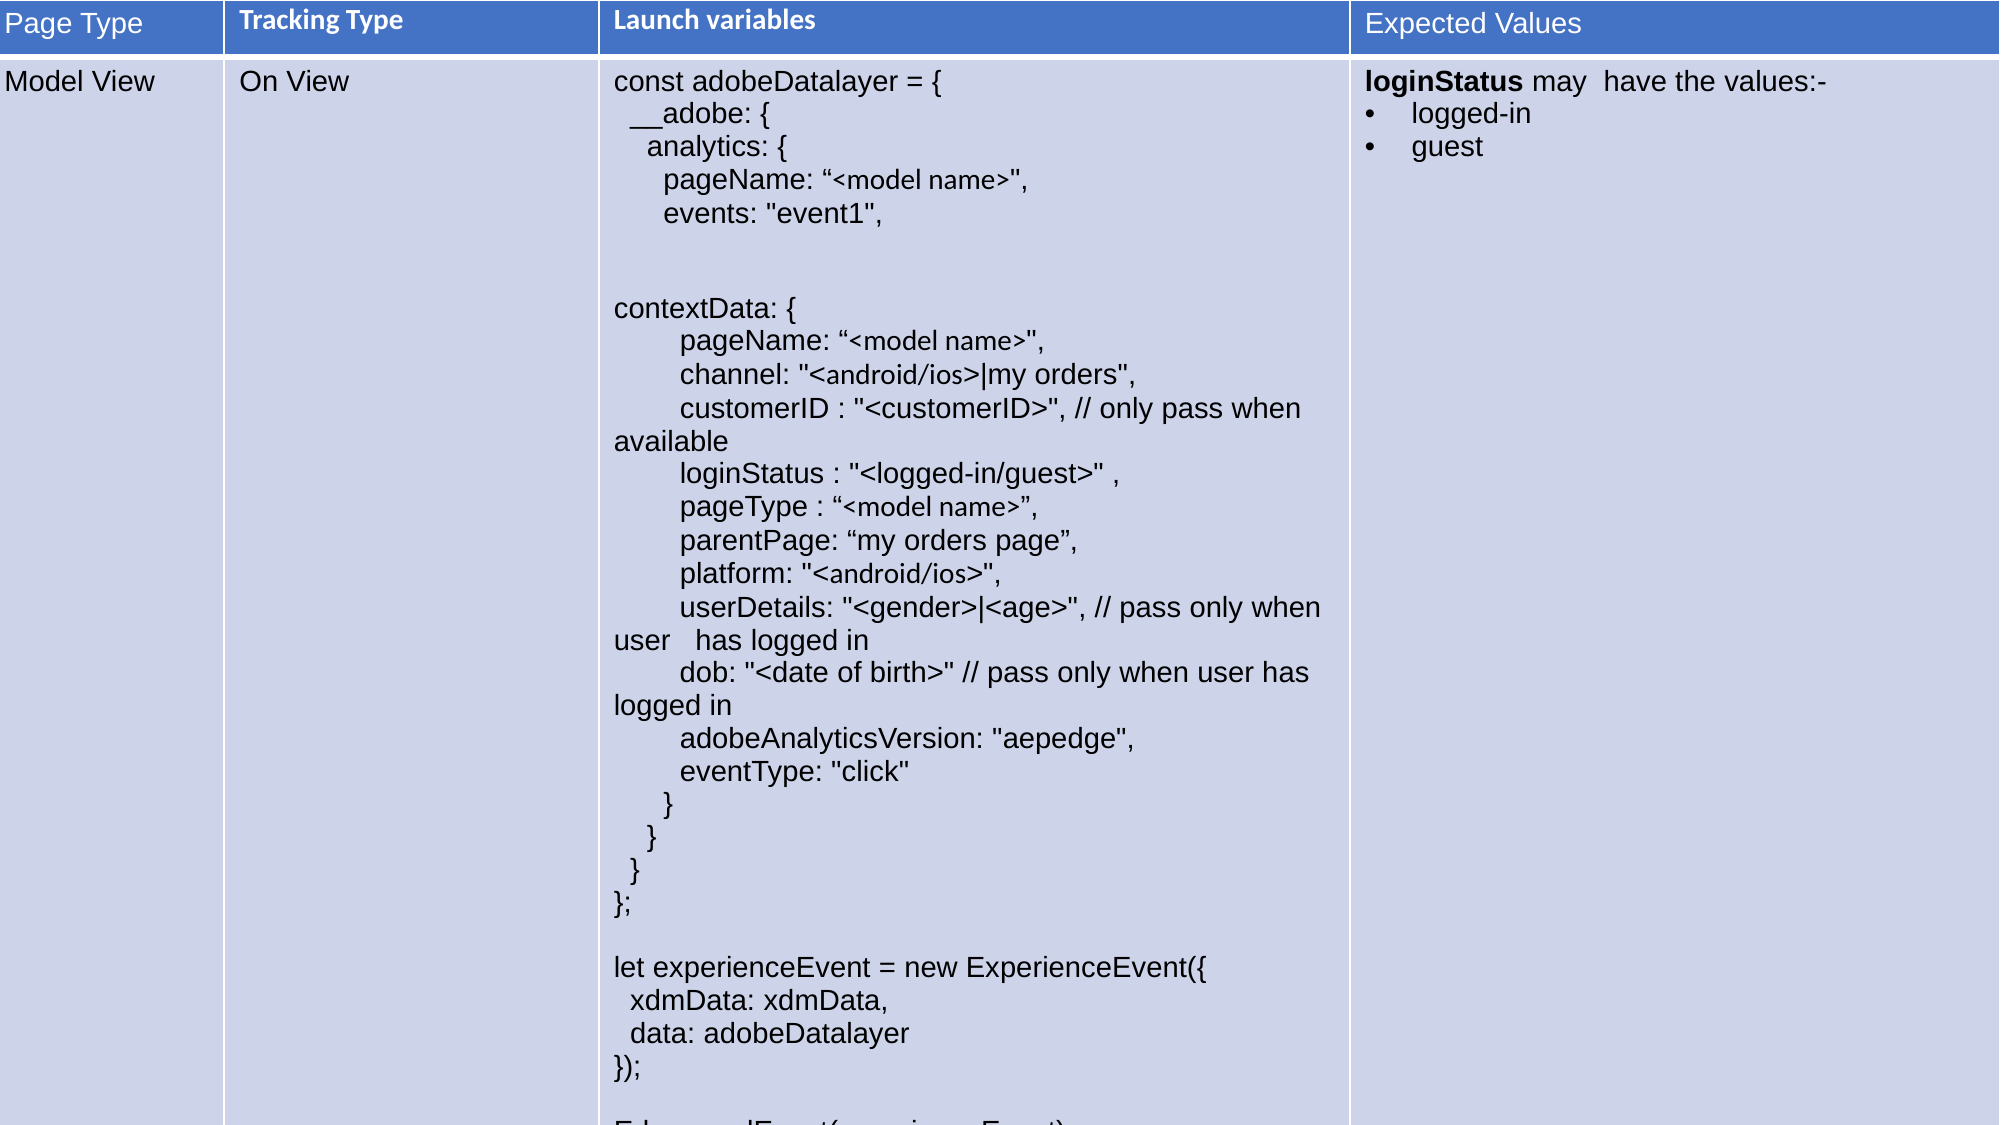

| Page Type | Tracking Type | Launch variables | Expected Values |
| --- | --- | --- | --- |
| Model View | On View | const adobeDatalayer = { \_\_adobe: { analytics: { pageName: “<model name>", events: "event1", contextData: { pageName: “<model name>", channel: "<android/ios>|my orders", customerID : "<customerID>", // only pass when available loginStatus : "<logged-in/guest>" , pageType : “<model name>”, parentPage: “my orders page”, platform: "<android/ios>", userDetails: "<gender>|<age>", // pass only when user has logged in dob: "<date of birth>" // pass only when user has logged in adobeAnalyticsVersion: "aepedge", eventType: "click" } } } }; let experienceEvent = new ExperienceEvent({ xdmData: xdmData, data: adobeDatalayer }); Edge.sendEvent(experienceEvent); | loginStatus may  have the values:- logged-in guest |